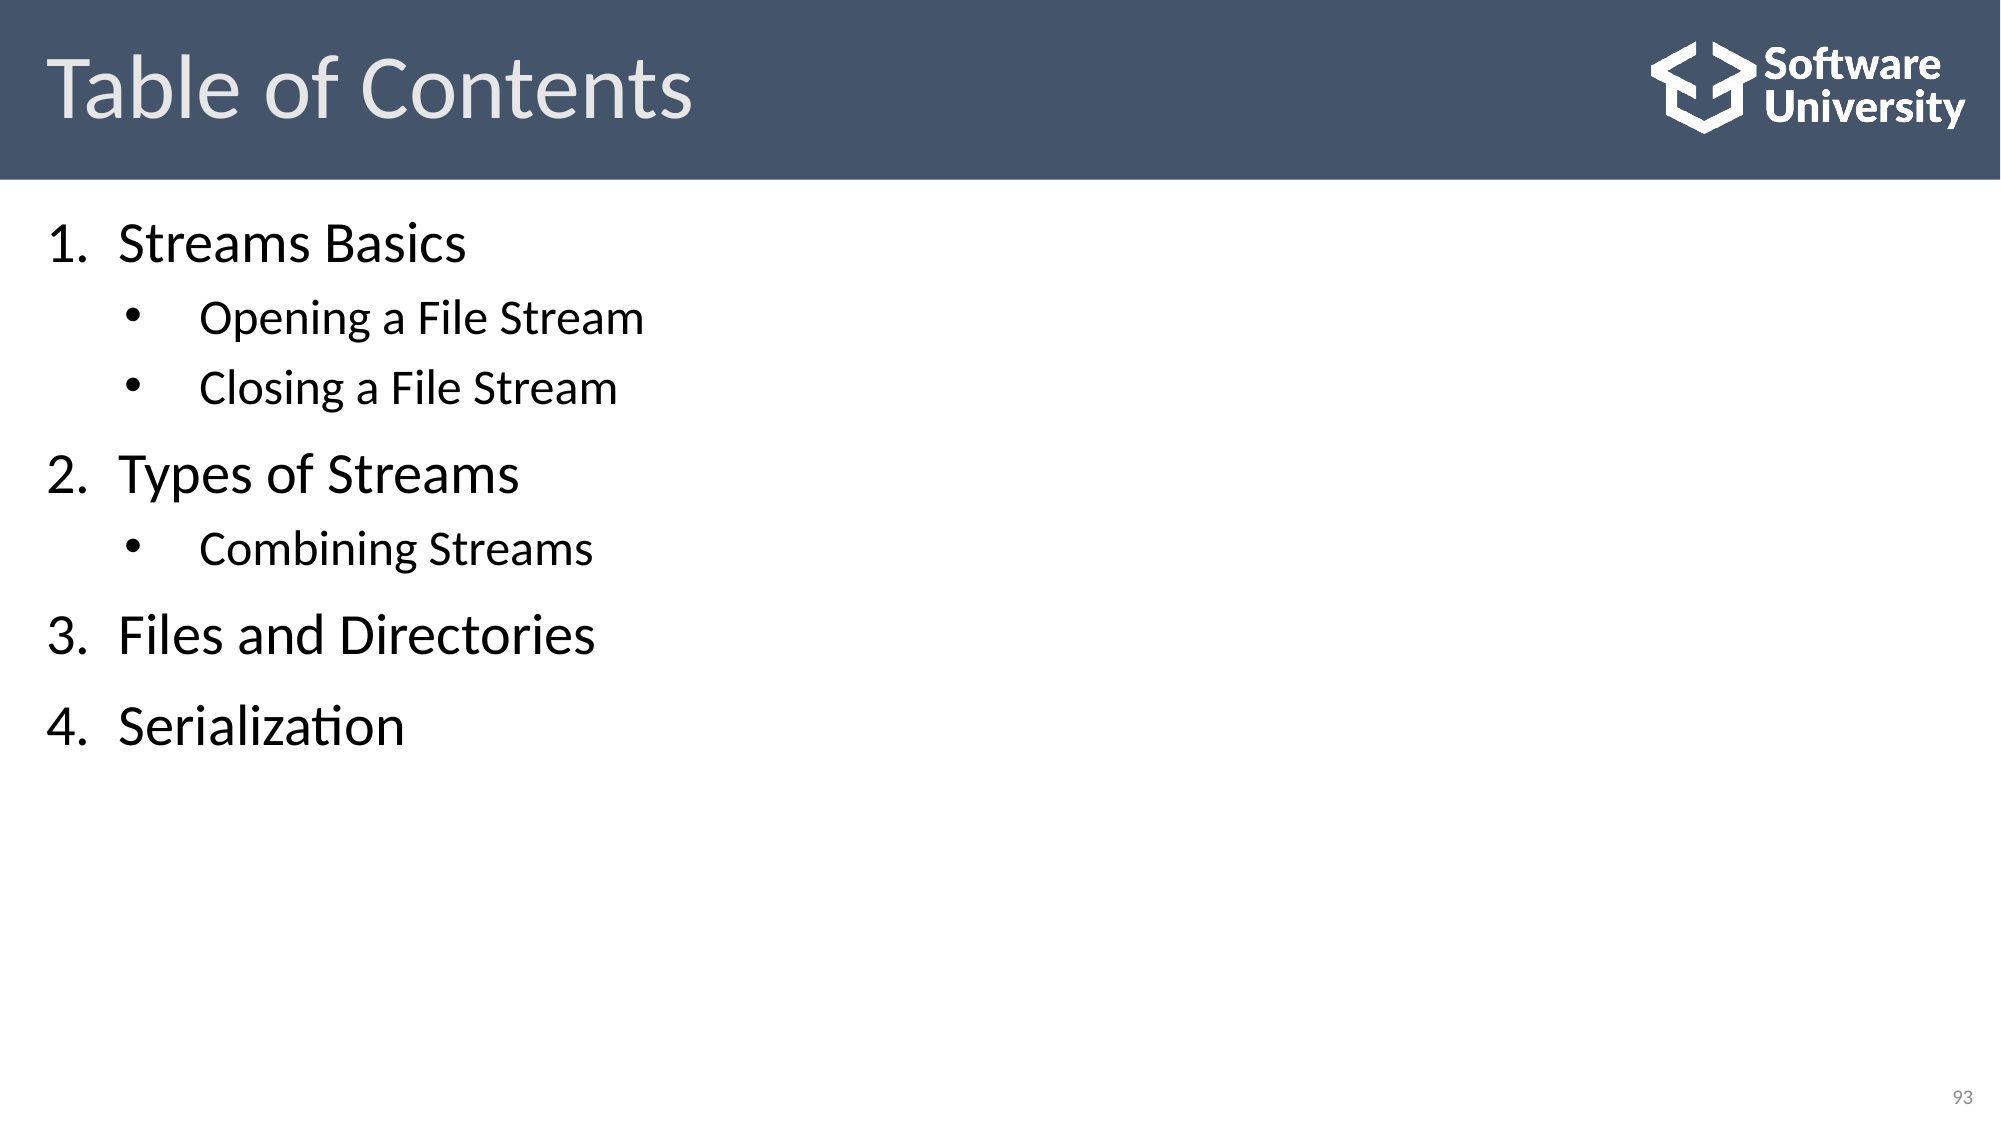

# Table of Contents
Streams Basics
Opening a File Stream
Closing a File Stream
Types of Streams
Combining Streams
Files and Directories
Serialization
93